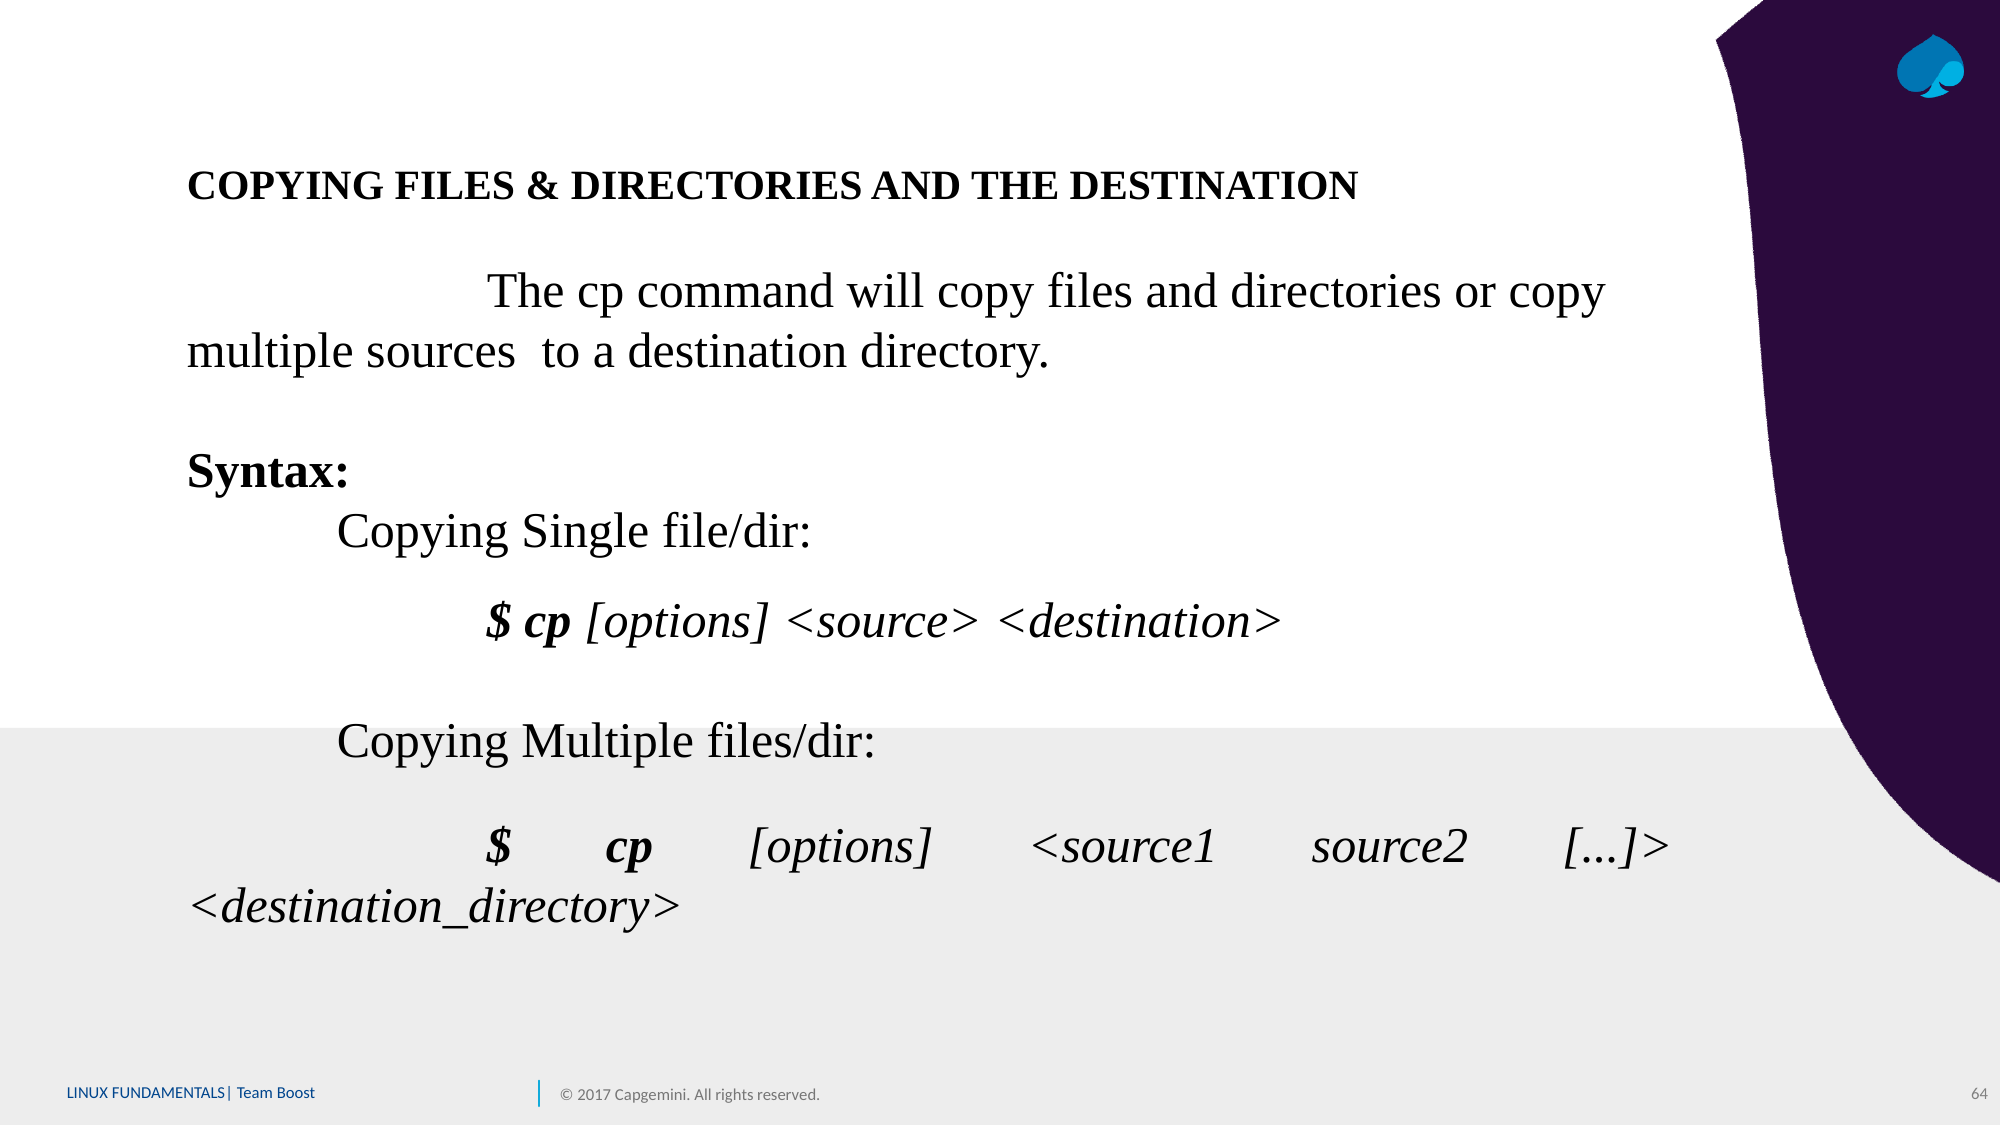

COPYING FILES & DIRECTORIES AND THE DESTINATION

		The cp command will copy files and directories or copy multiple sources  to a destination directory.

Syntax:
	Copying Single file/dir:

		$ cp [options] <source> <destination>

	Copying Multiple files/dir:

		$ cp [options] <source1 source2 [...]> <destination_directory>